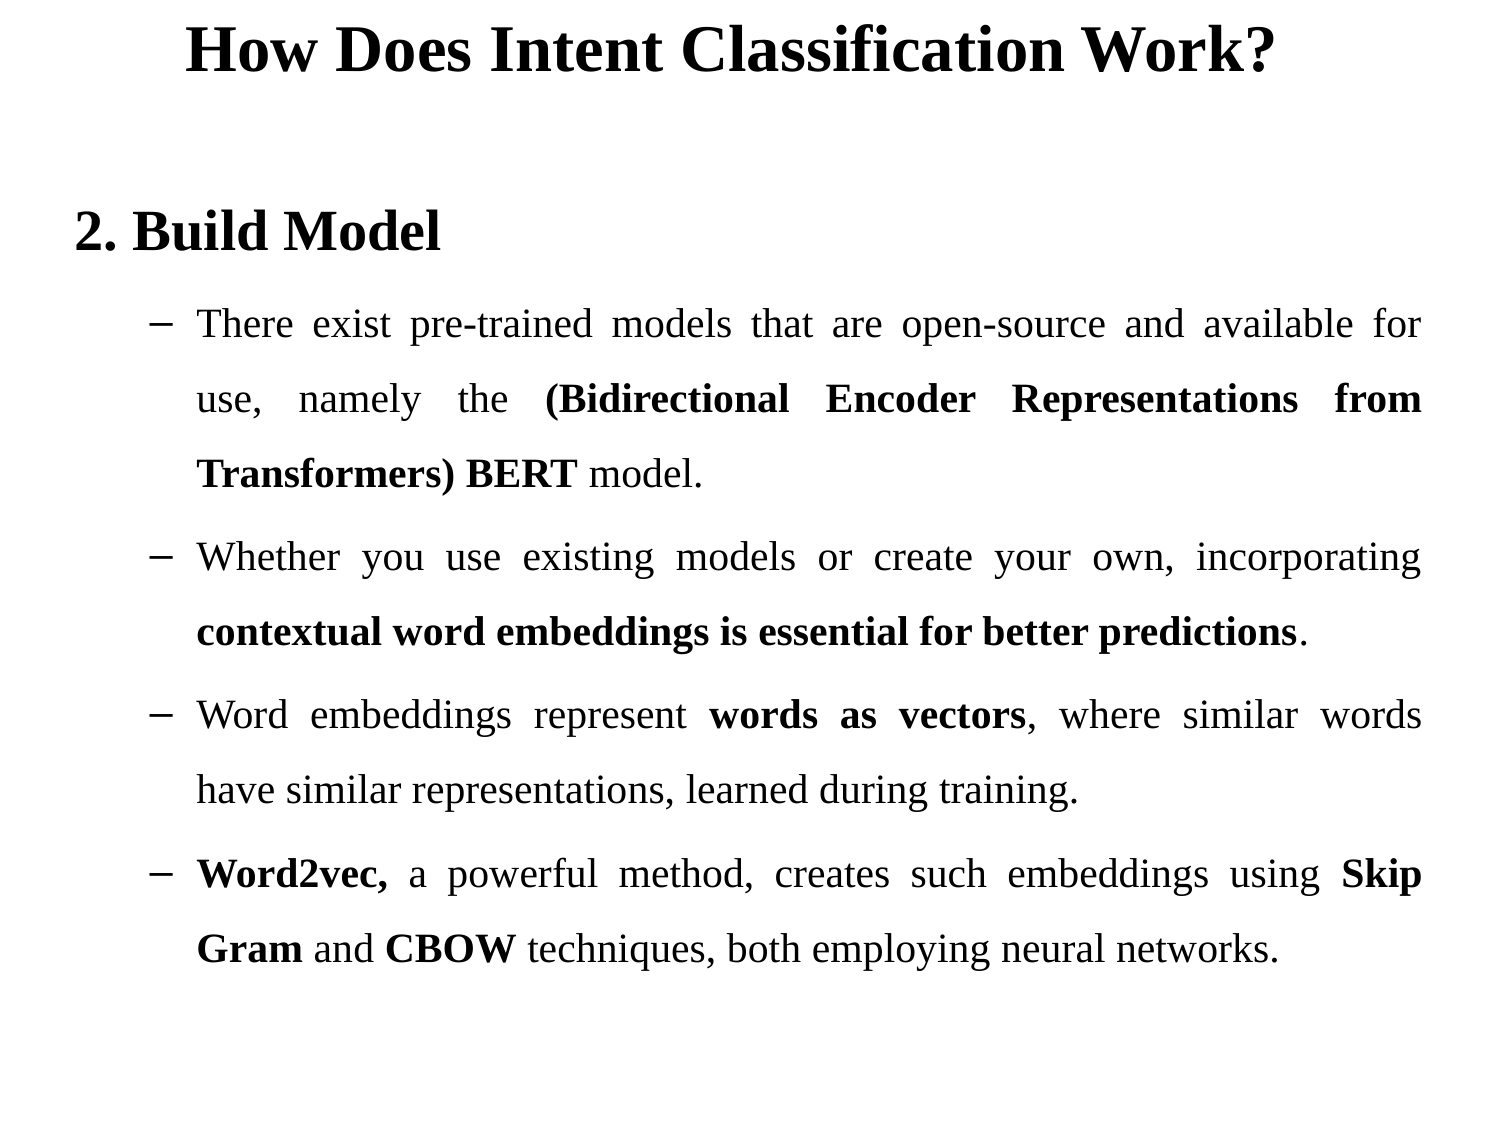

# How Does Intent Classification Work?
2. Build Model
There exist pre-trained models that are open-source and available for use, namely the (Bidirectional Encoder Representations from Transformers) BERT model.
Whether you use existing models or create your own, incorporating contextual word embeddings is essential for better predictions.
Word embeddings represent words as vectors, where similar words have similar representations, learned during training.
Word2vec, a powerful method, creates such embeddings using Skip Gram and CBOW techniques, both employing neural networks.